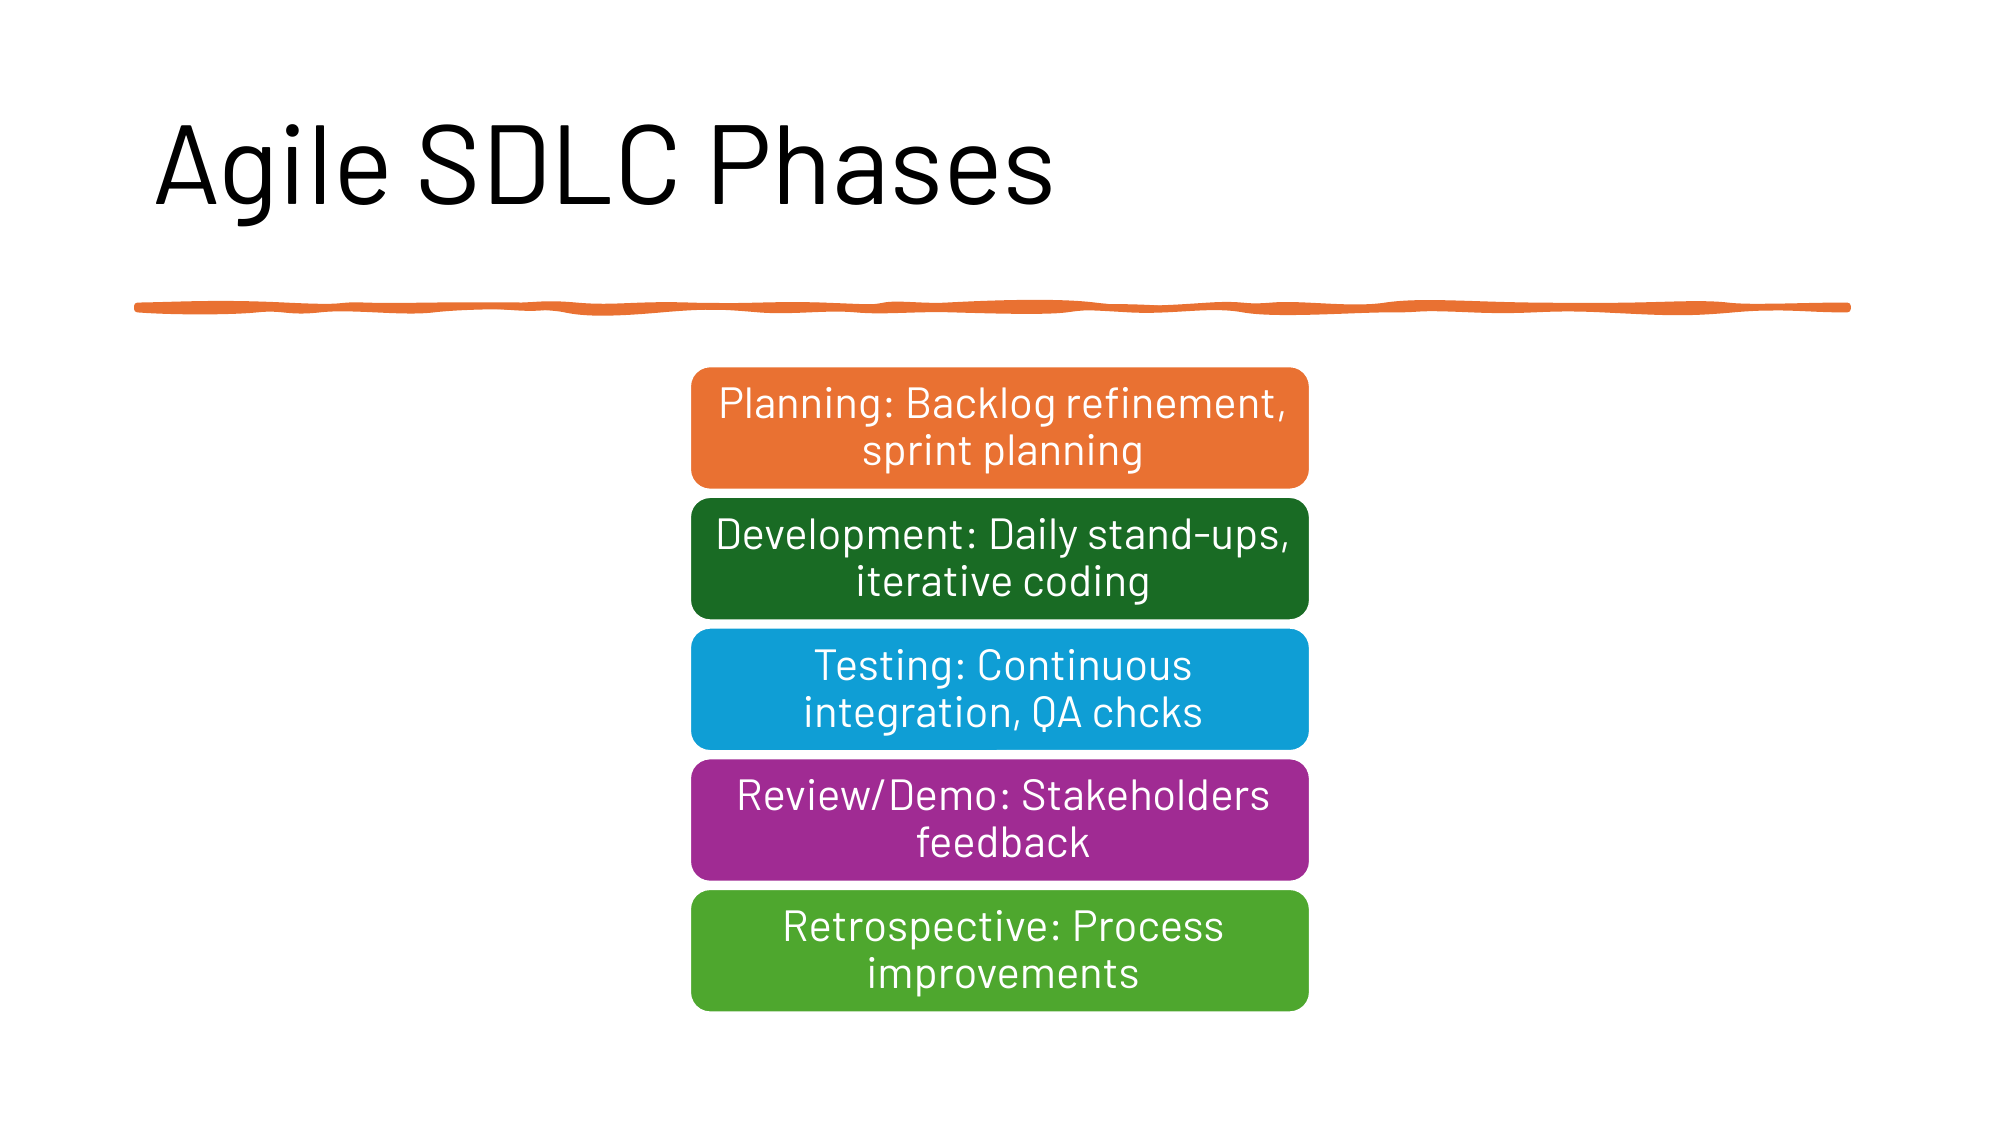

# Agile SDLC Phases

Planning: Backlog refinement, sprint planning
Development: Daily stand-ups, iterative coding
Testing: Continuous integration, QA chcks
Review/Demo: Stakeholders feedback
Retrospective: Process improvements